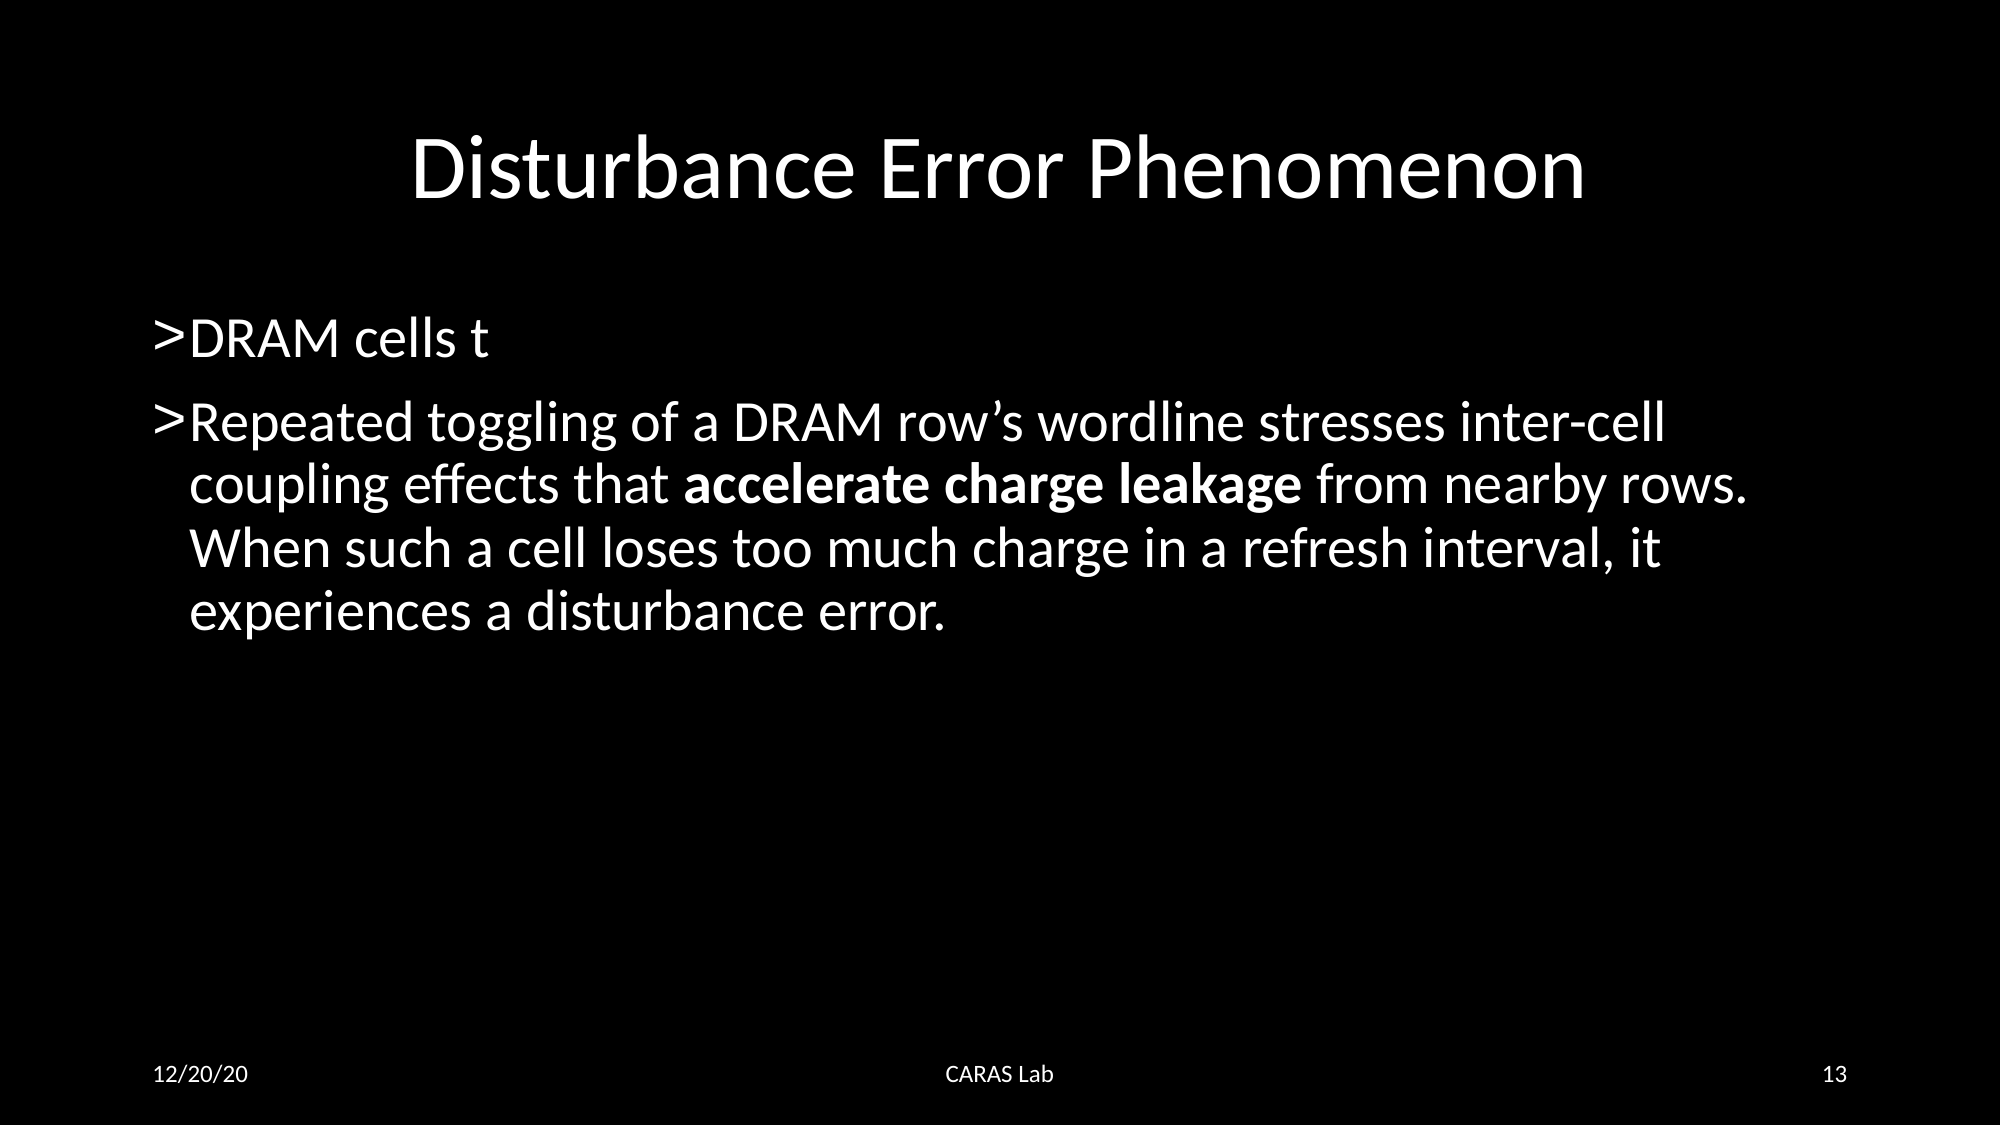

# Disturbance Error Phenomenon
DRAM cells t
Repeated toggling of a DRAM row’s wordline stresses inter-cell coupling effects that accelerate charge leakage from nearby rows. When such a cell loses too much charge in a refresh interval, it experiences a disturbance error.
12/20/20
CARAS Lab
13